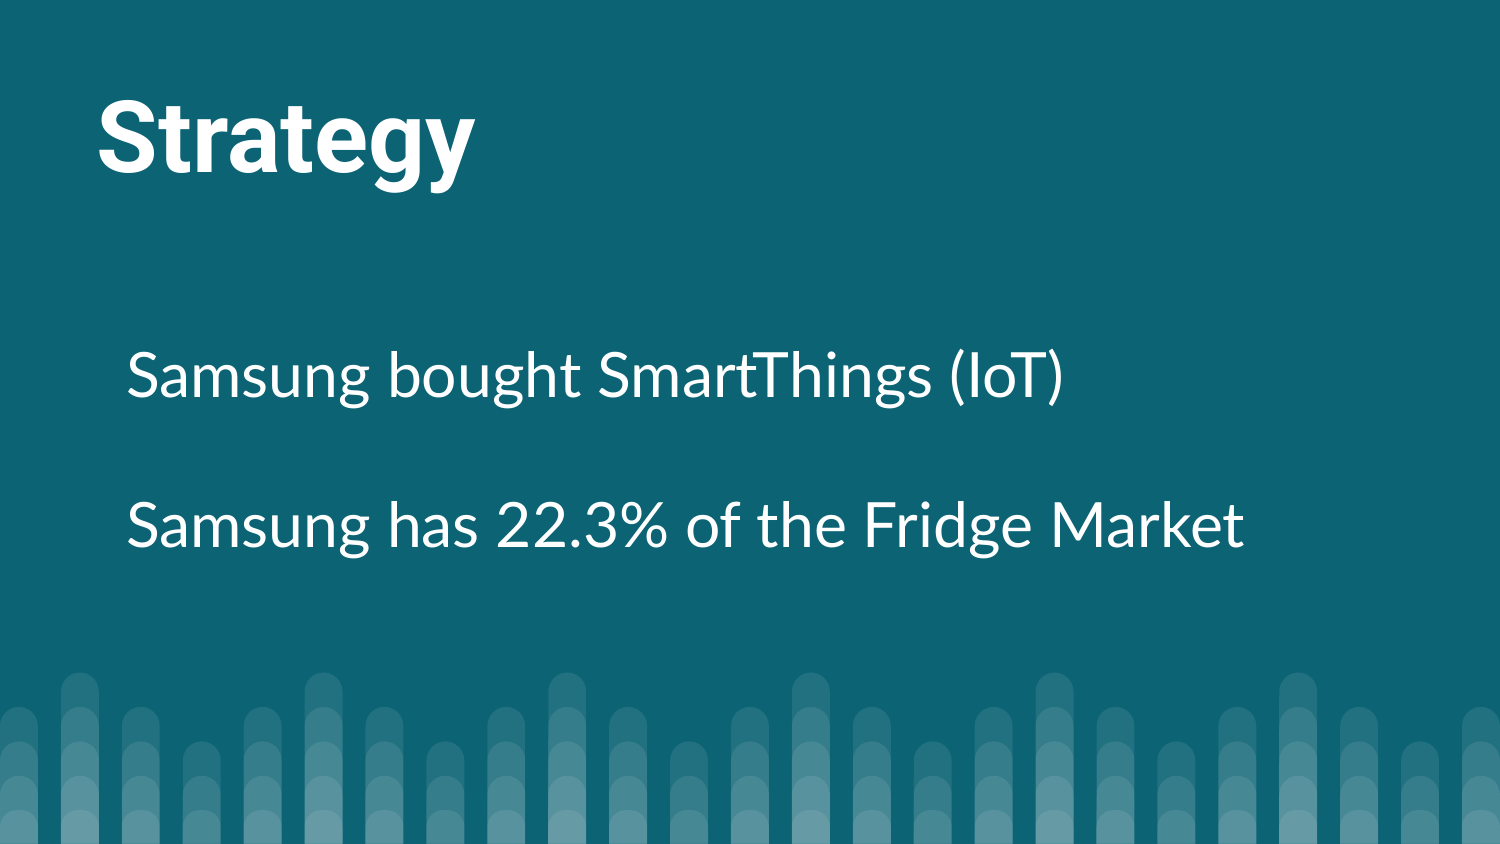

# Strategy
Samsung bought SmartThings (IoT)

Samsung has 22.3% of the Fridge Market